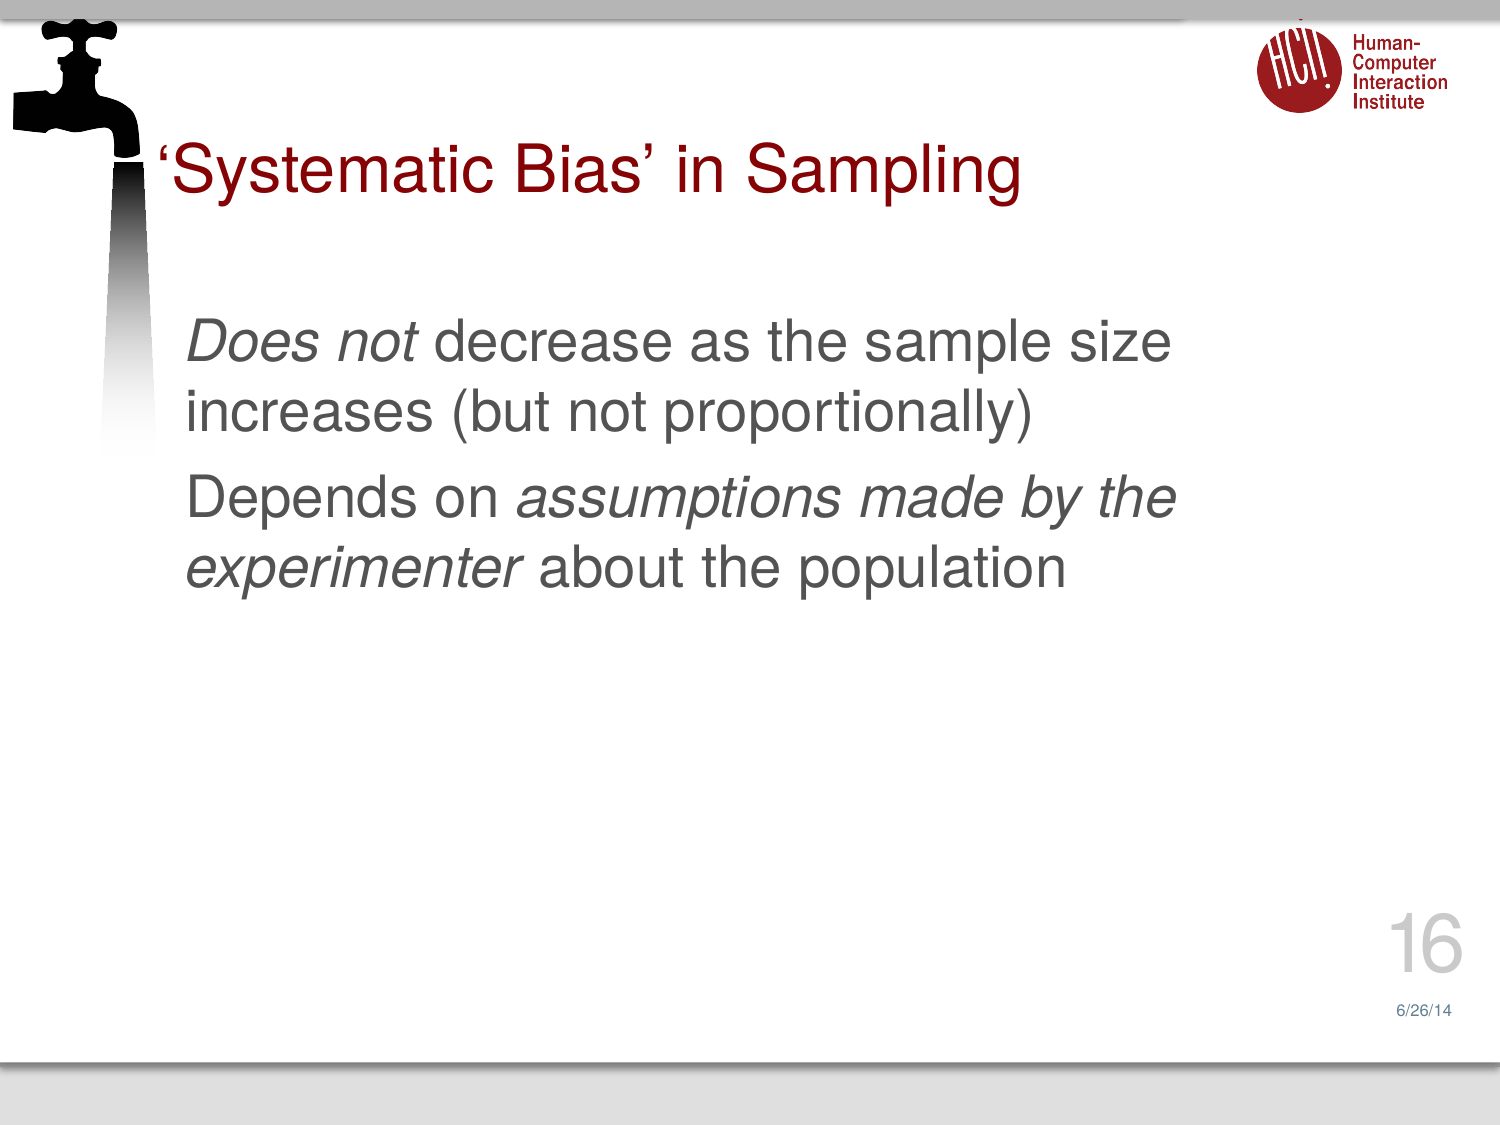

# ‘Systematic Bias’ in Sampling
Does not decrease as the sample size increases (but not proportionally)
Depends on assumptions made by the experimenter about the population
16
6/26/14